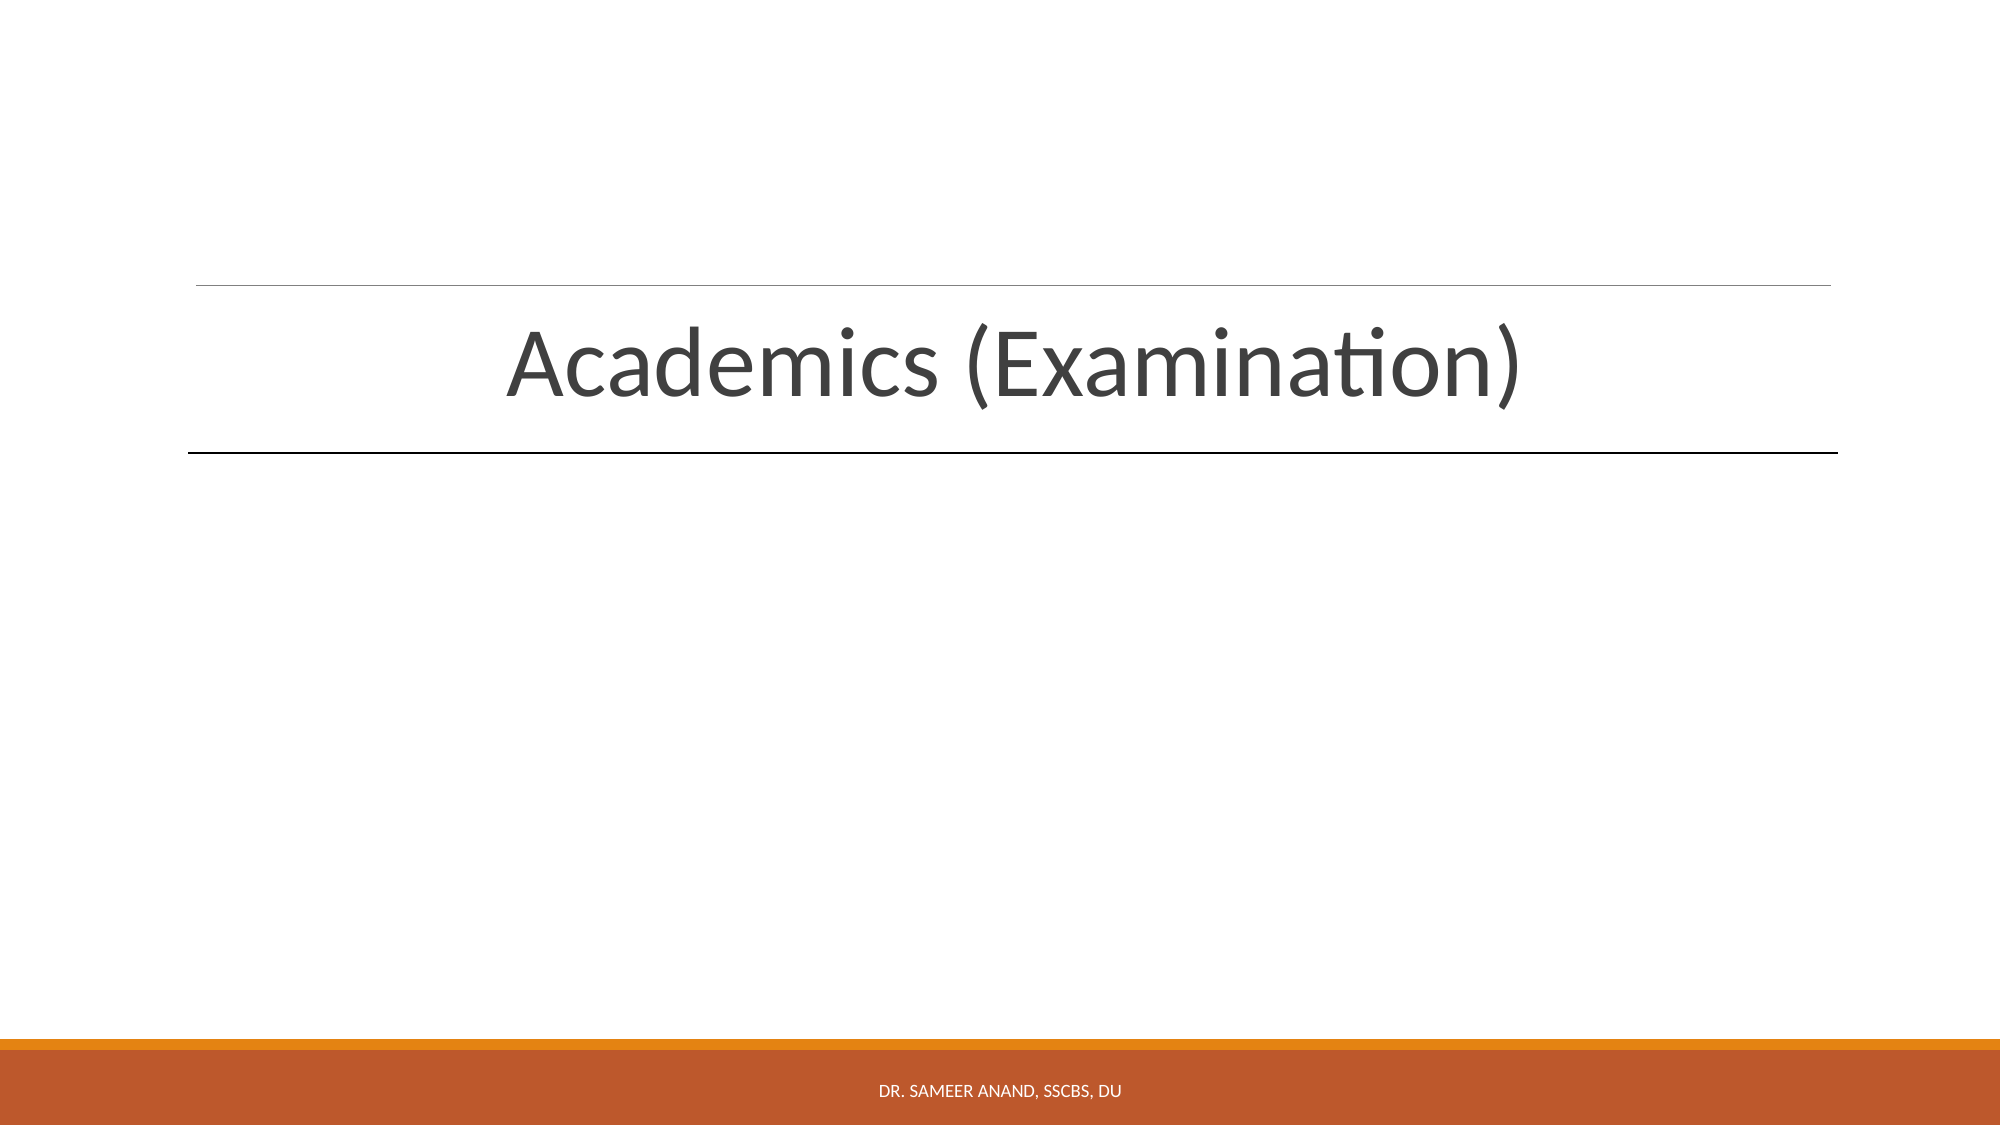

Academics (Examination)
Dr. Sameer Anand, SSCBS, DU